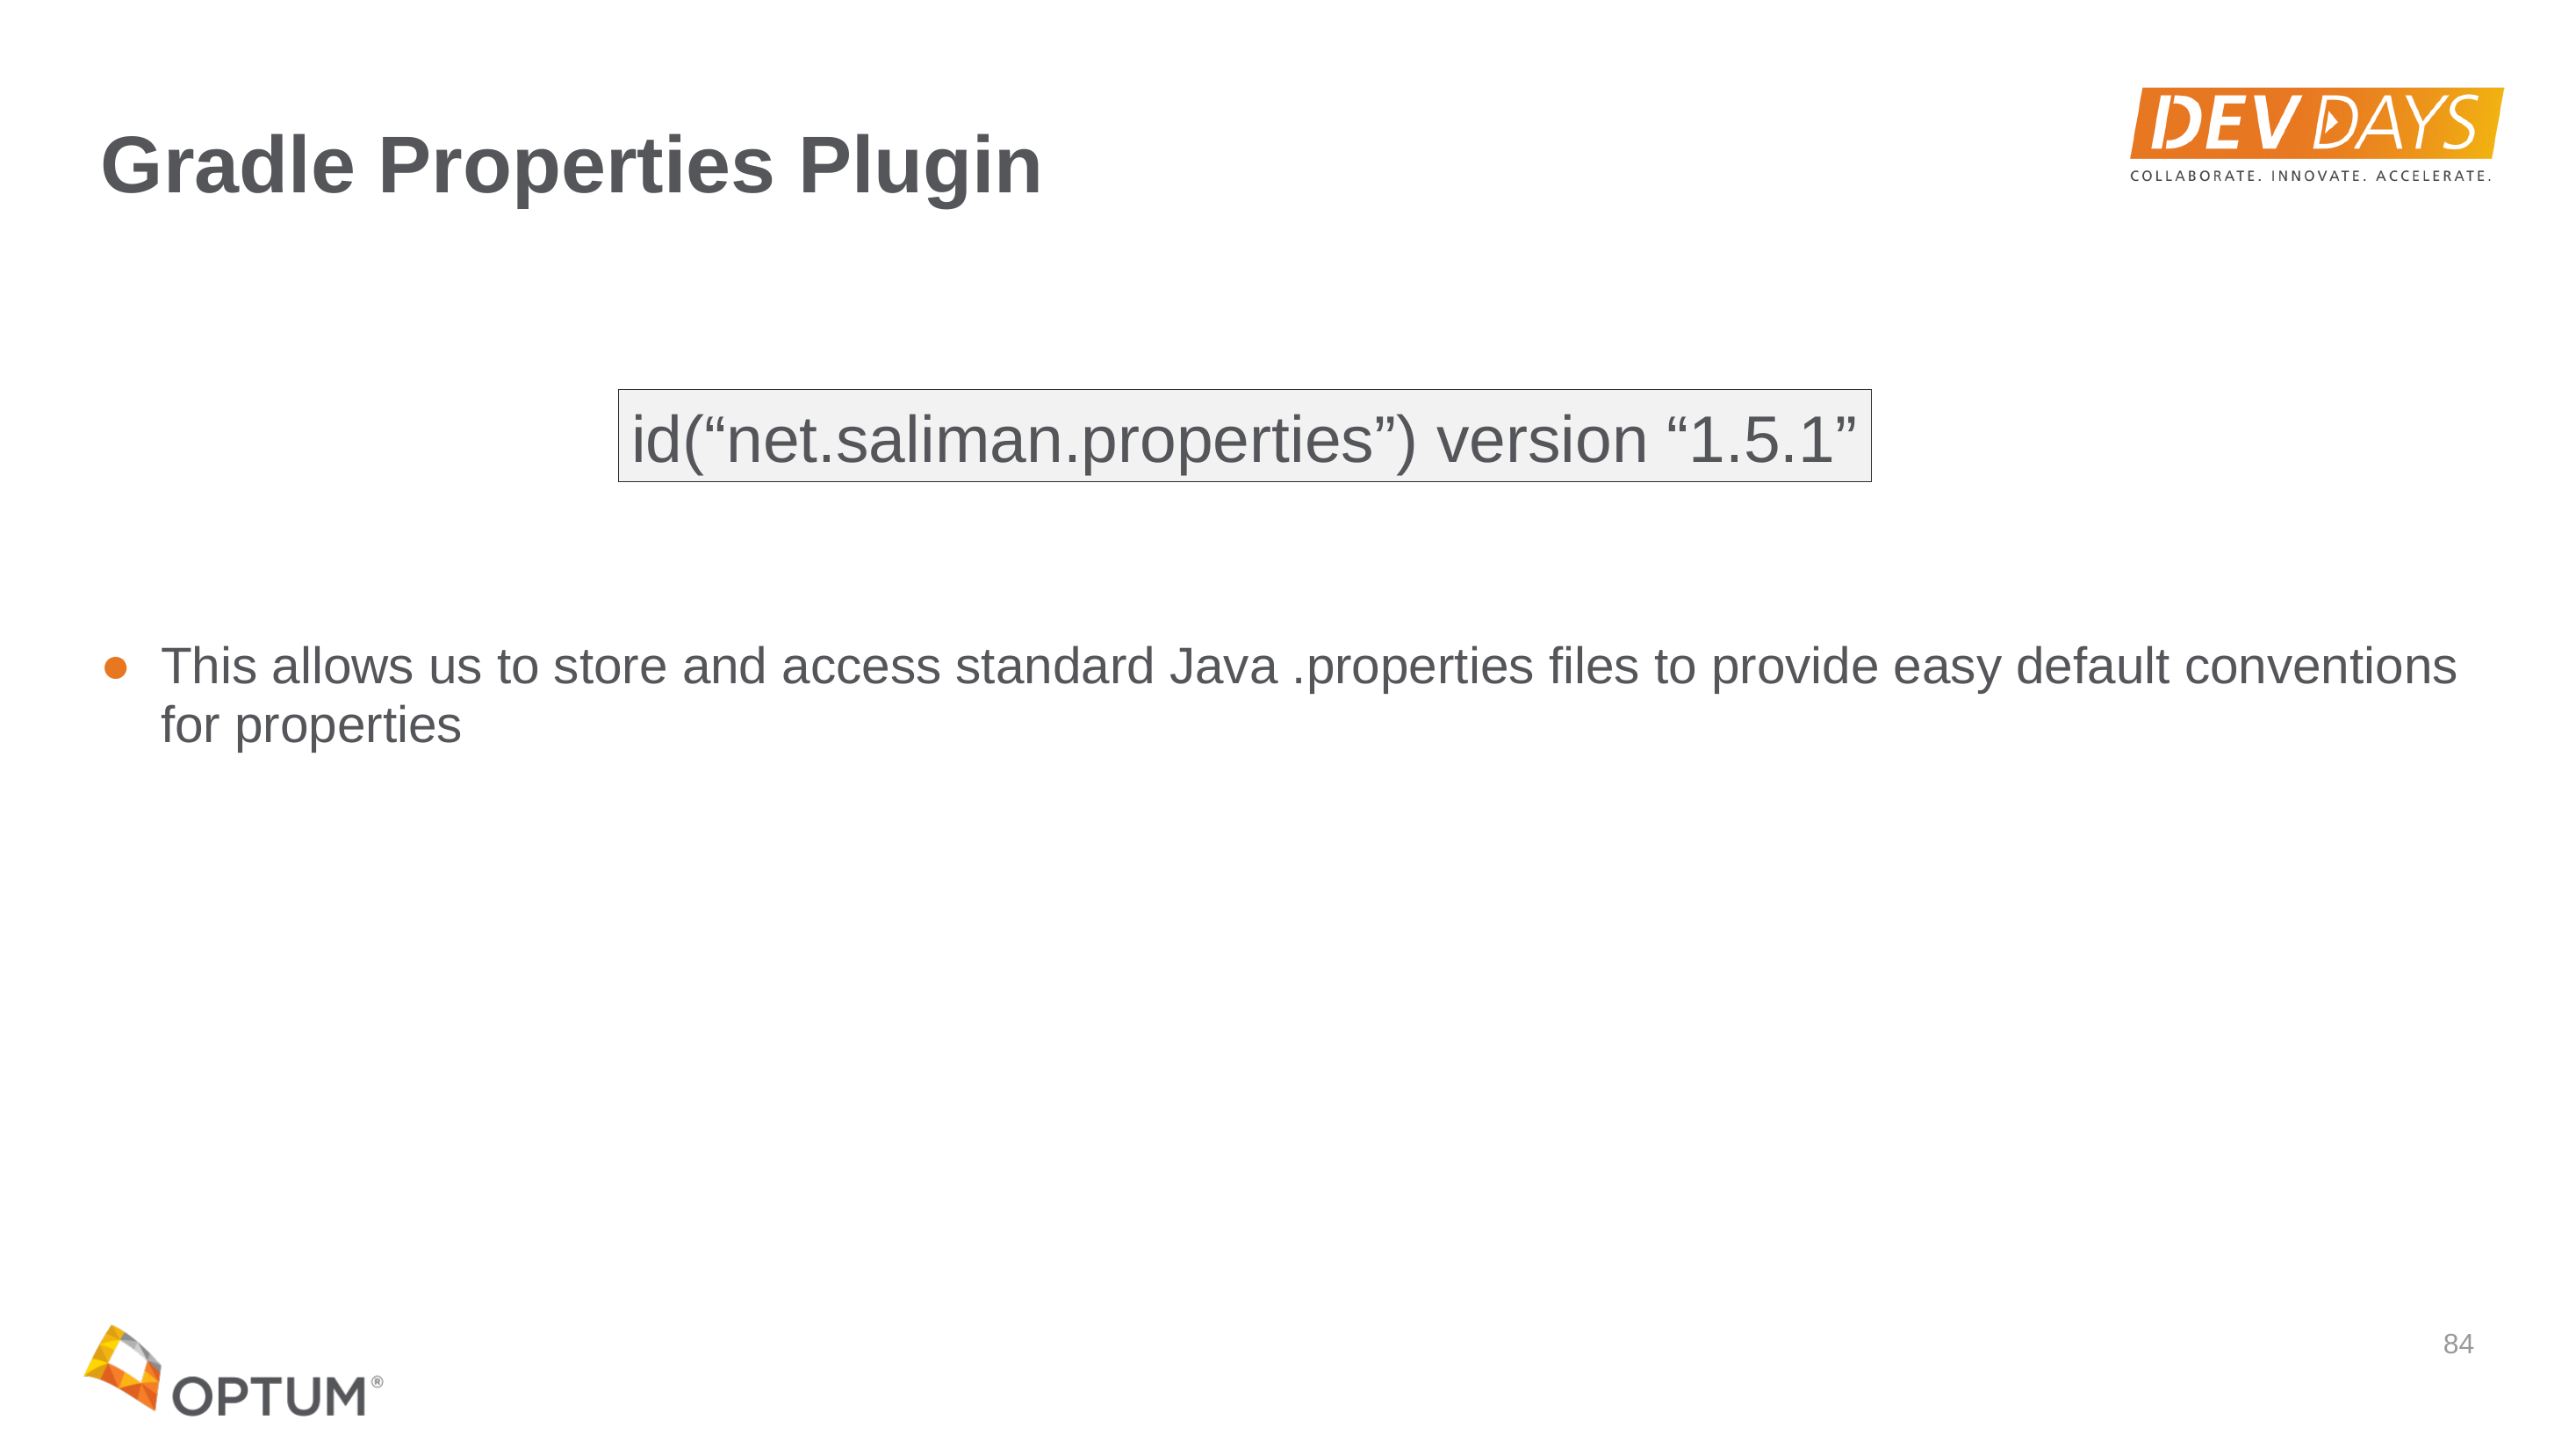

# Gradle Properties Plugin
id(“net.saliman.properties”) version “1.5.1”
This allows us to store and access standard Java .properties files to provide easy default conventions for properties
84